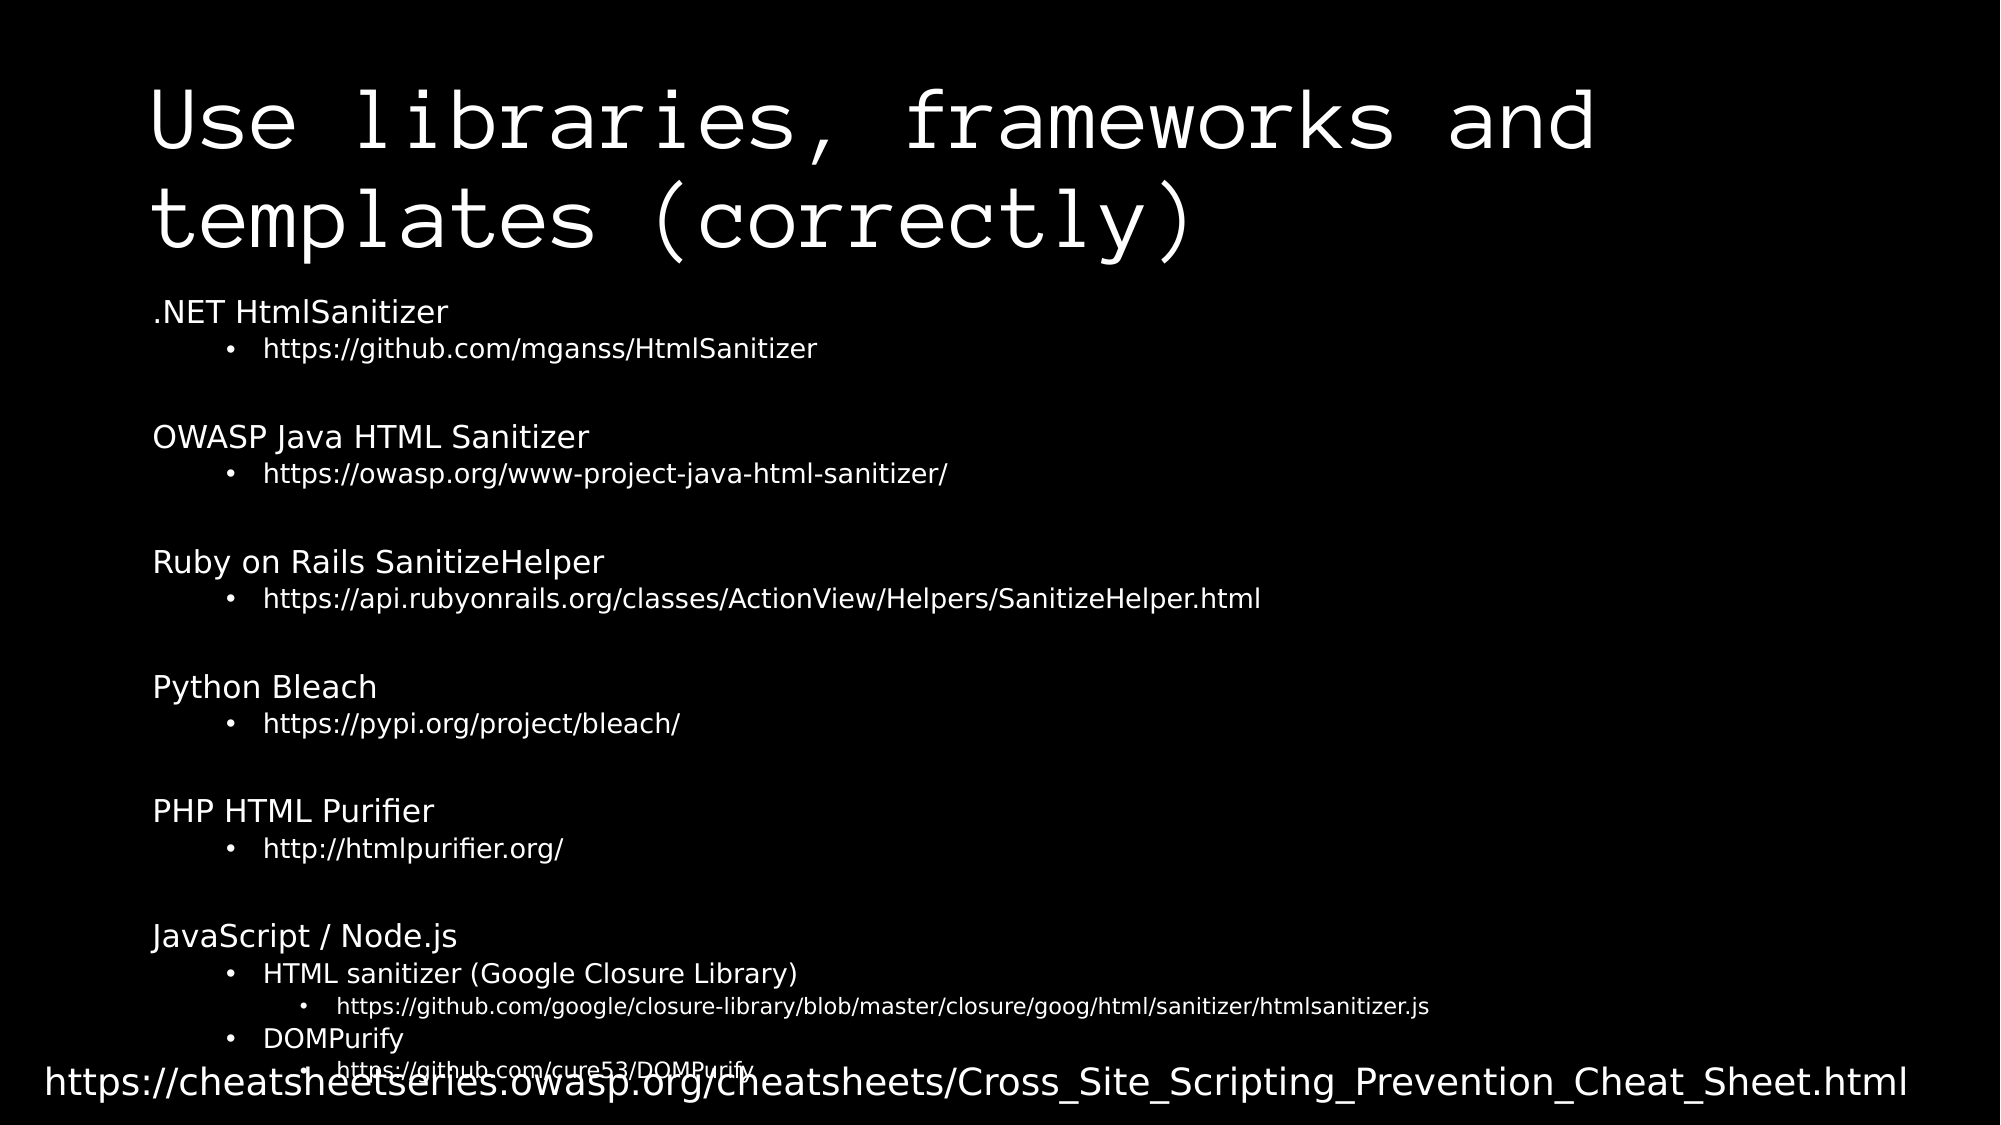

# Use libraries, frameworks and templates (correctly)
.NET HtmlSanitizer
https://github.com/mganss/HtmlSanitizer

OWASP Java HTML Sanitizer
https://owasp.org/www-project-java-html-sanitizer/

Ruby on Rails SanitizeHelper
https://api.rubyonrails.org/classes/ActionView/Helpers/SanitizeHelper.html

Python Bleach
https://pypi.org/project/bleach/

PHP HTML Purifier
http://htmlpurifier.org/

JavaScript / Node.js
HTML sanitizer (Google Closure Library)
https://github.com/google/closure-library/blob/master/closure/goog/html/sanitizer/htmlsanitizer.js
DOMPurify
https://github.com/cure53/DOMPurify

https://cheatsheetseries.owasp.org/cheatsheets/Cross_Site_Scripting_Prevention_Cheat_Sheet.html